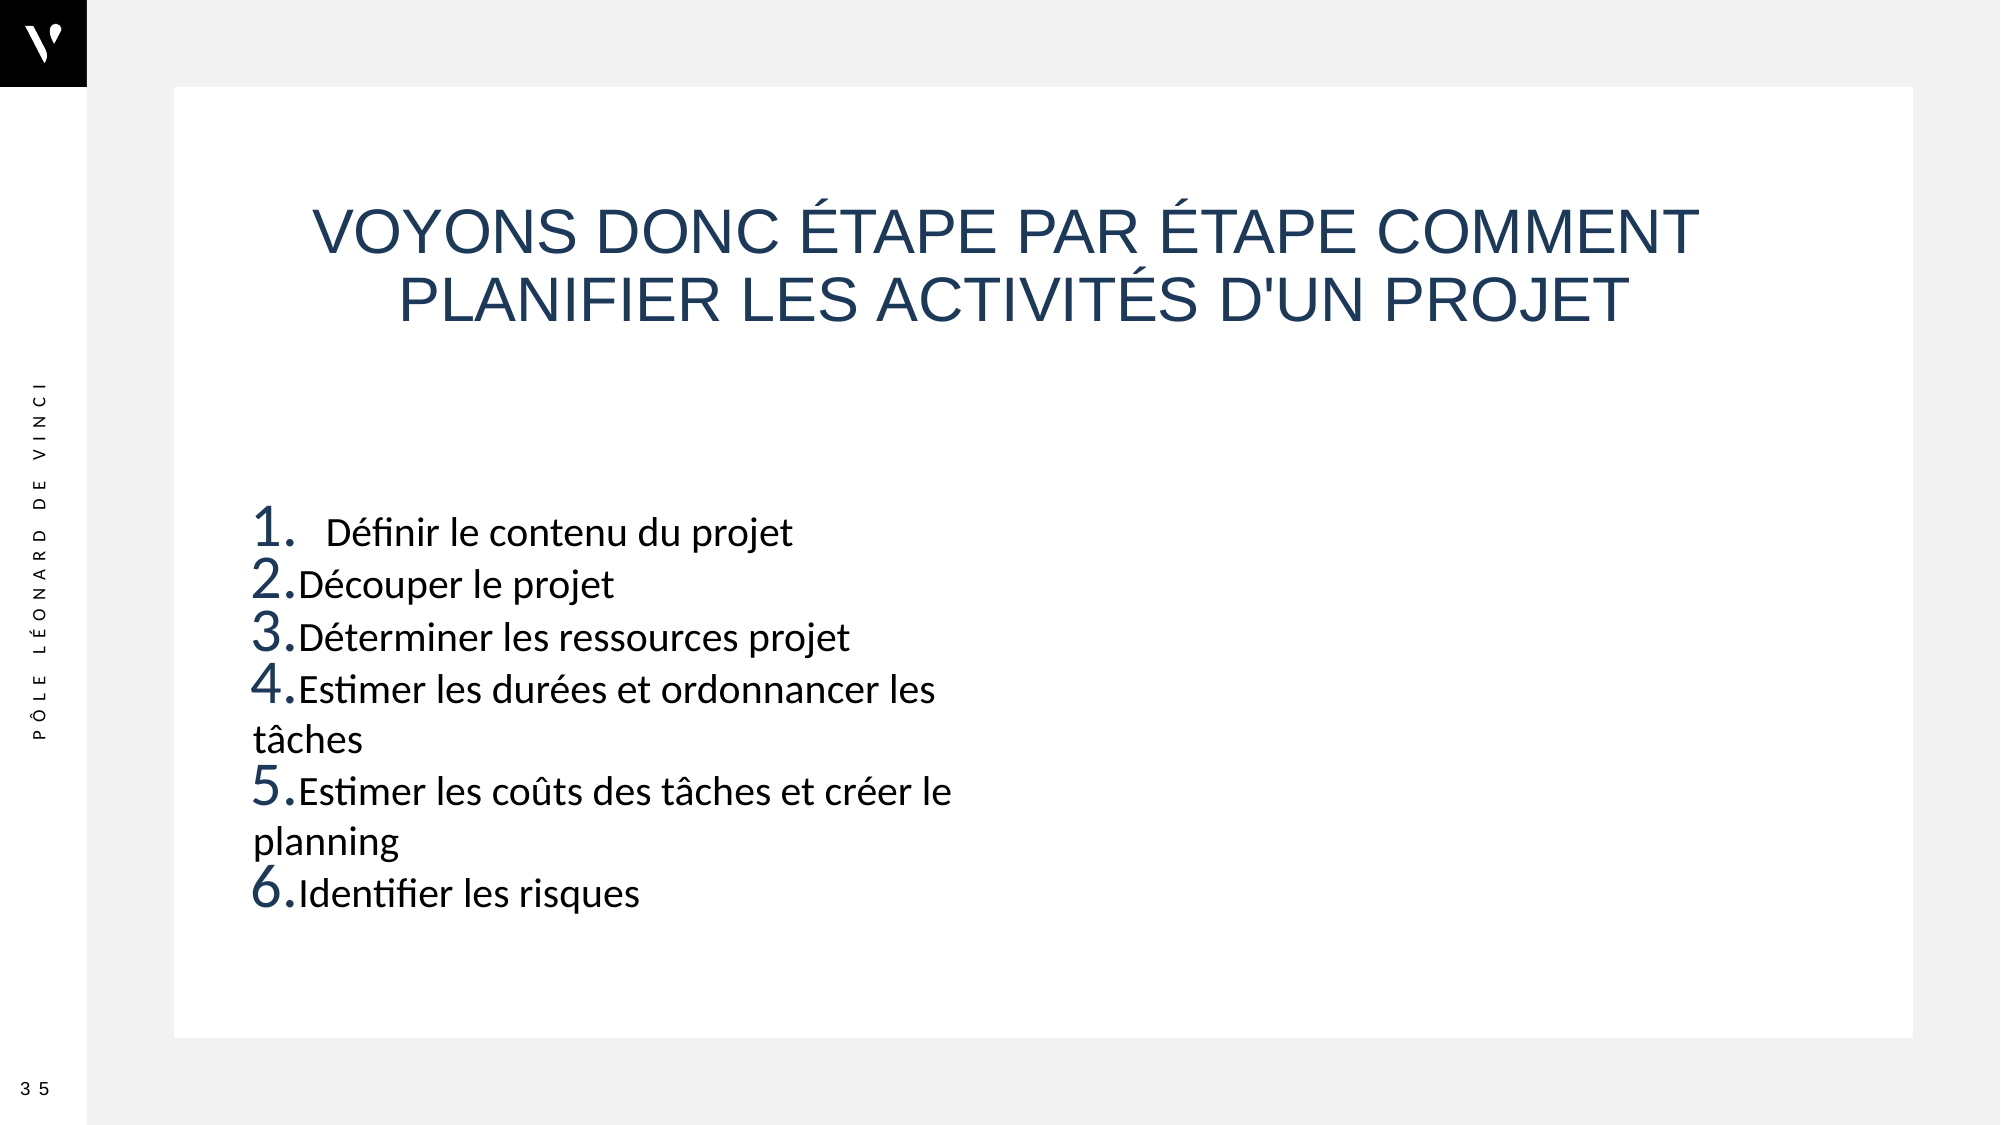

Voyons donc étape par étape comment  planifier les activités d'un projet
Définir le contenu du projet
Découper le projet
Déterminer les ressources projet
Estimer les durées et ordonnancer les tâches
Estimer les coûts des tâches et créer le  planning
Identifier les risques

35